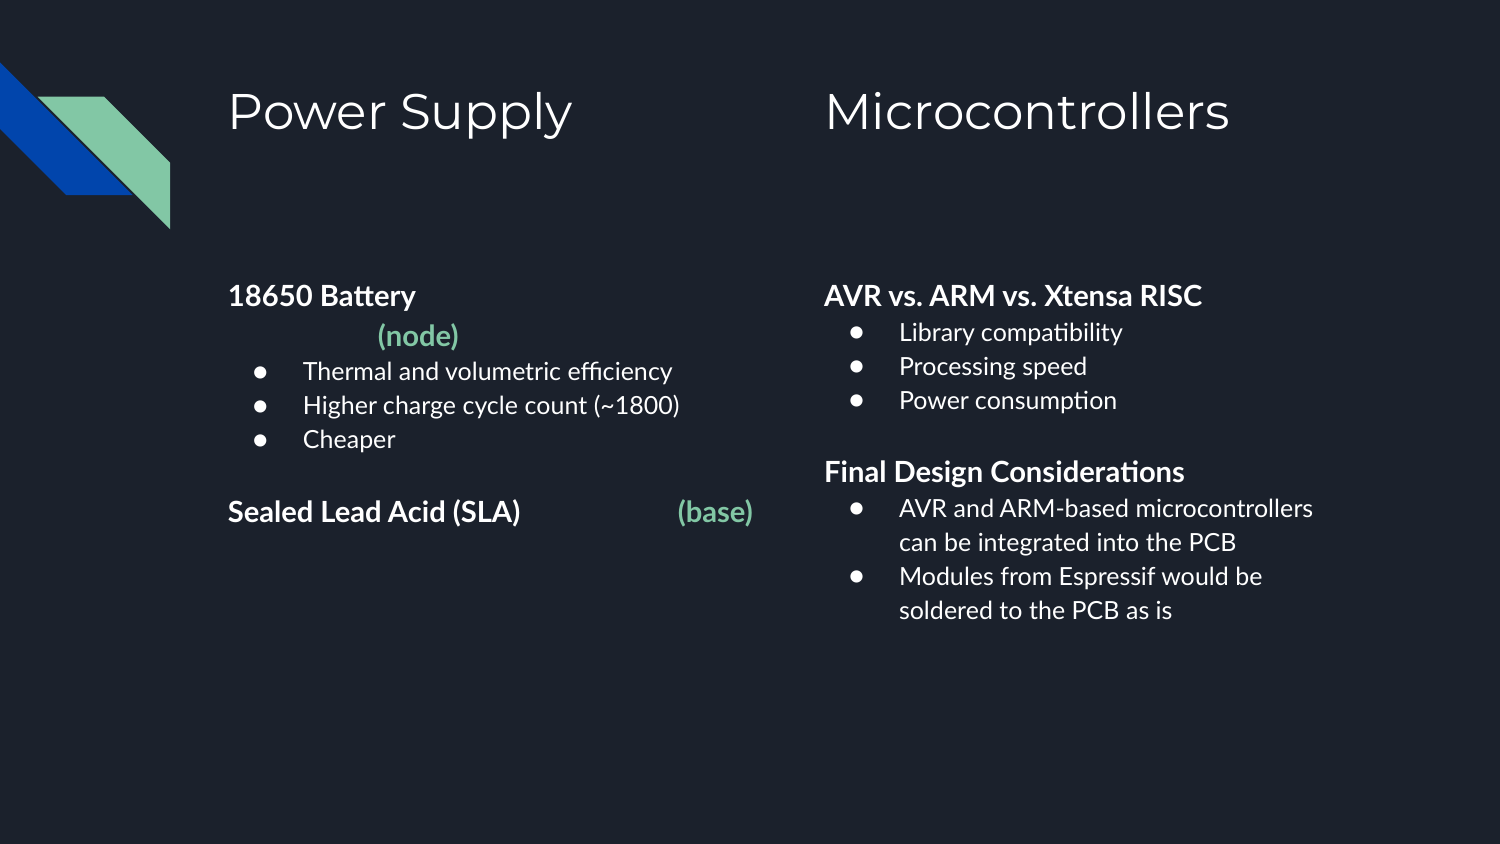

# Power Supply

Microcontrollers
18650 Battery			(node)
Thermal and volumetric efficiency
Higher charge cycle count (~1800)
Cheaper

Sealed Lead Acid (SLA)		(base)
AVR vs. ARM vs. Xtensa RISC
Library compatibility
Processing speed
Power consumption

Final Design Considerations
AVR and ARM-based microcontrollers can be integrated into the PCB
Modules from Espressif would be soldered to the PCB as is